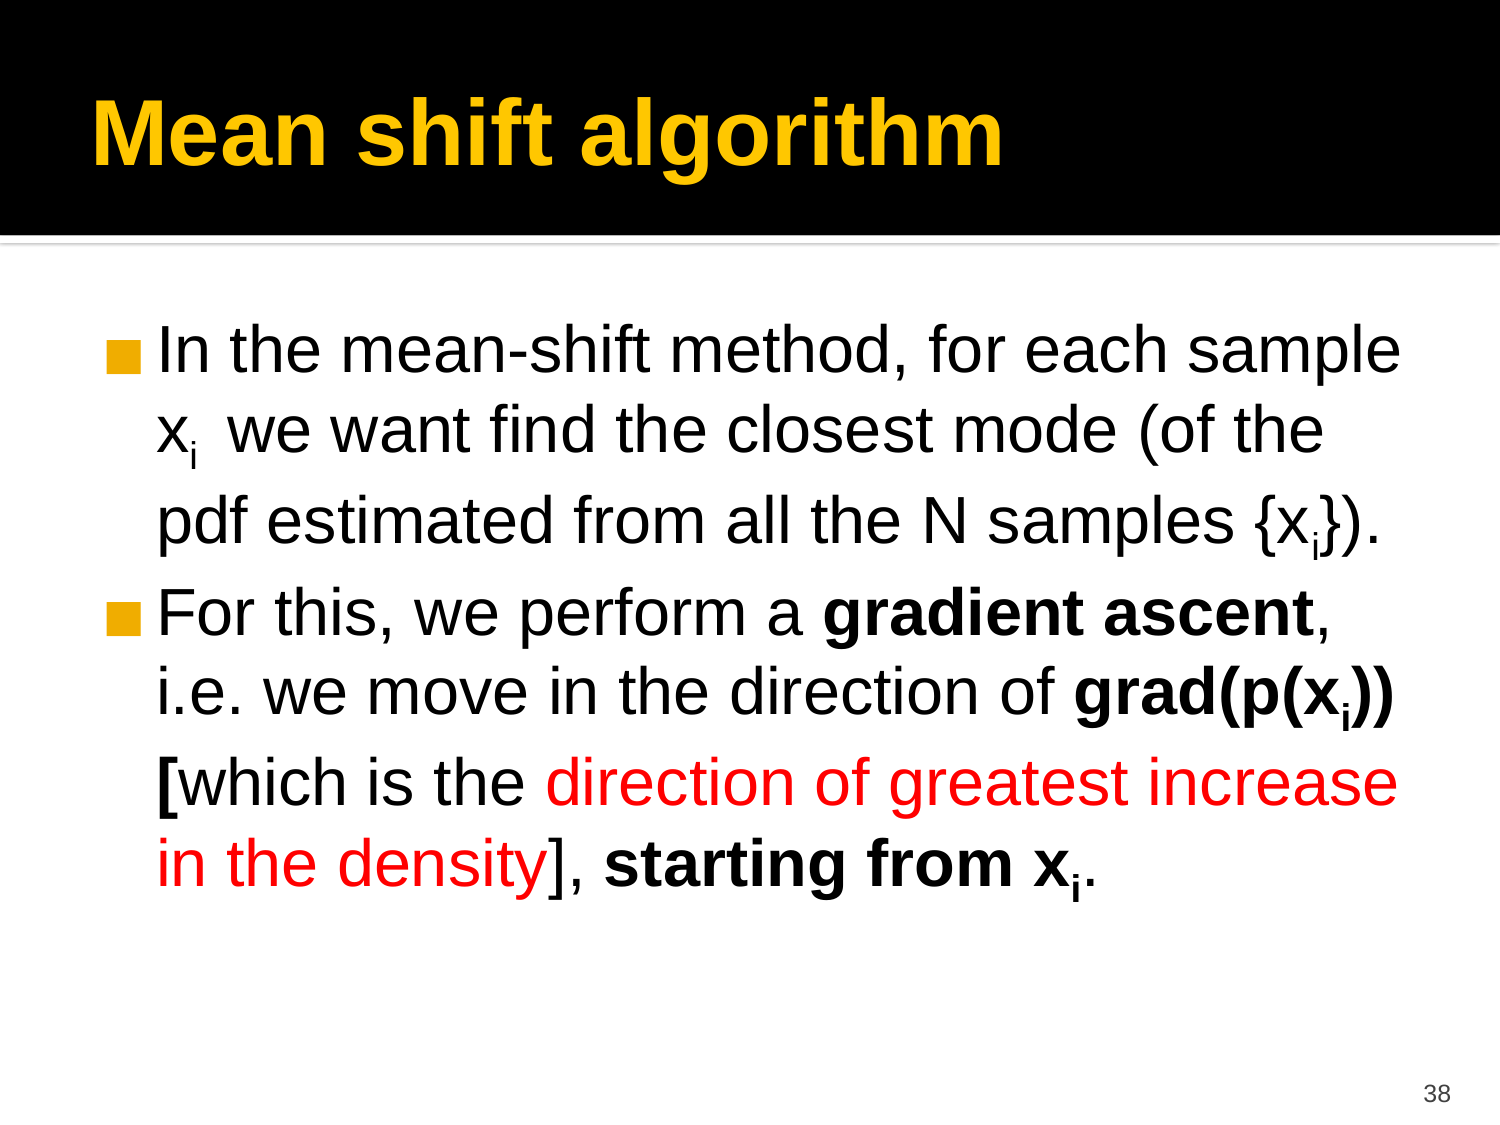

# Mean shift algorithm
In the mean-shift method, for each sample xi  we want find the closest mode (of the pdf estimated from all the N samples {xi}).
For this, we perform a gradient ascent, i.e. we move in the direction of grad(p(xi)) [which is the direction of greatest increase in the density], starting from xi.
38